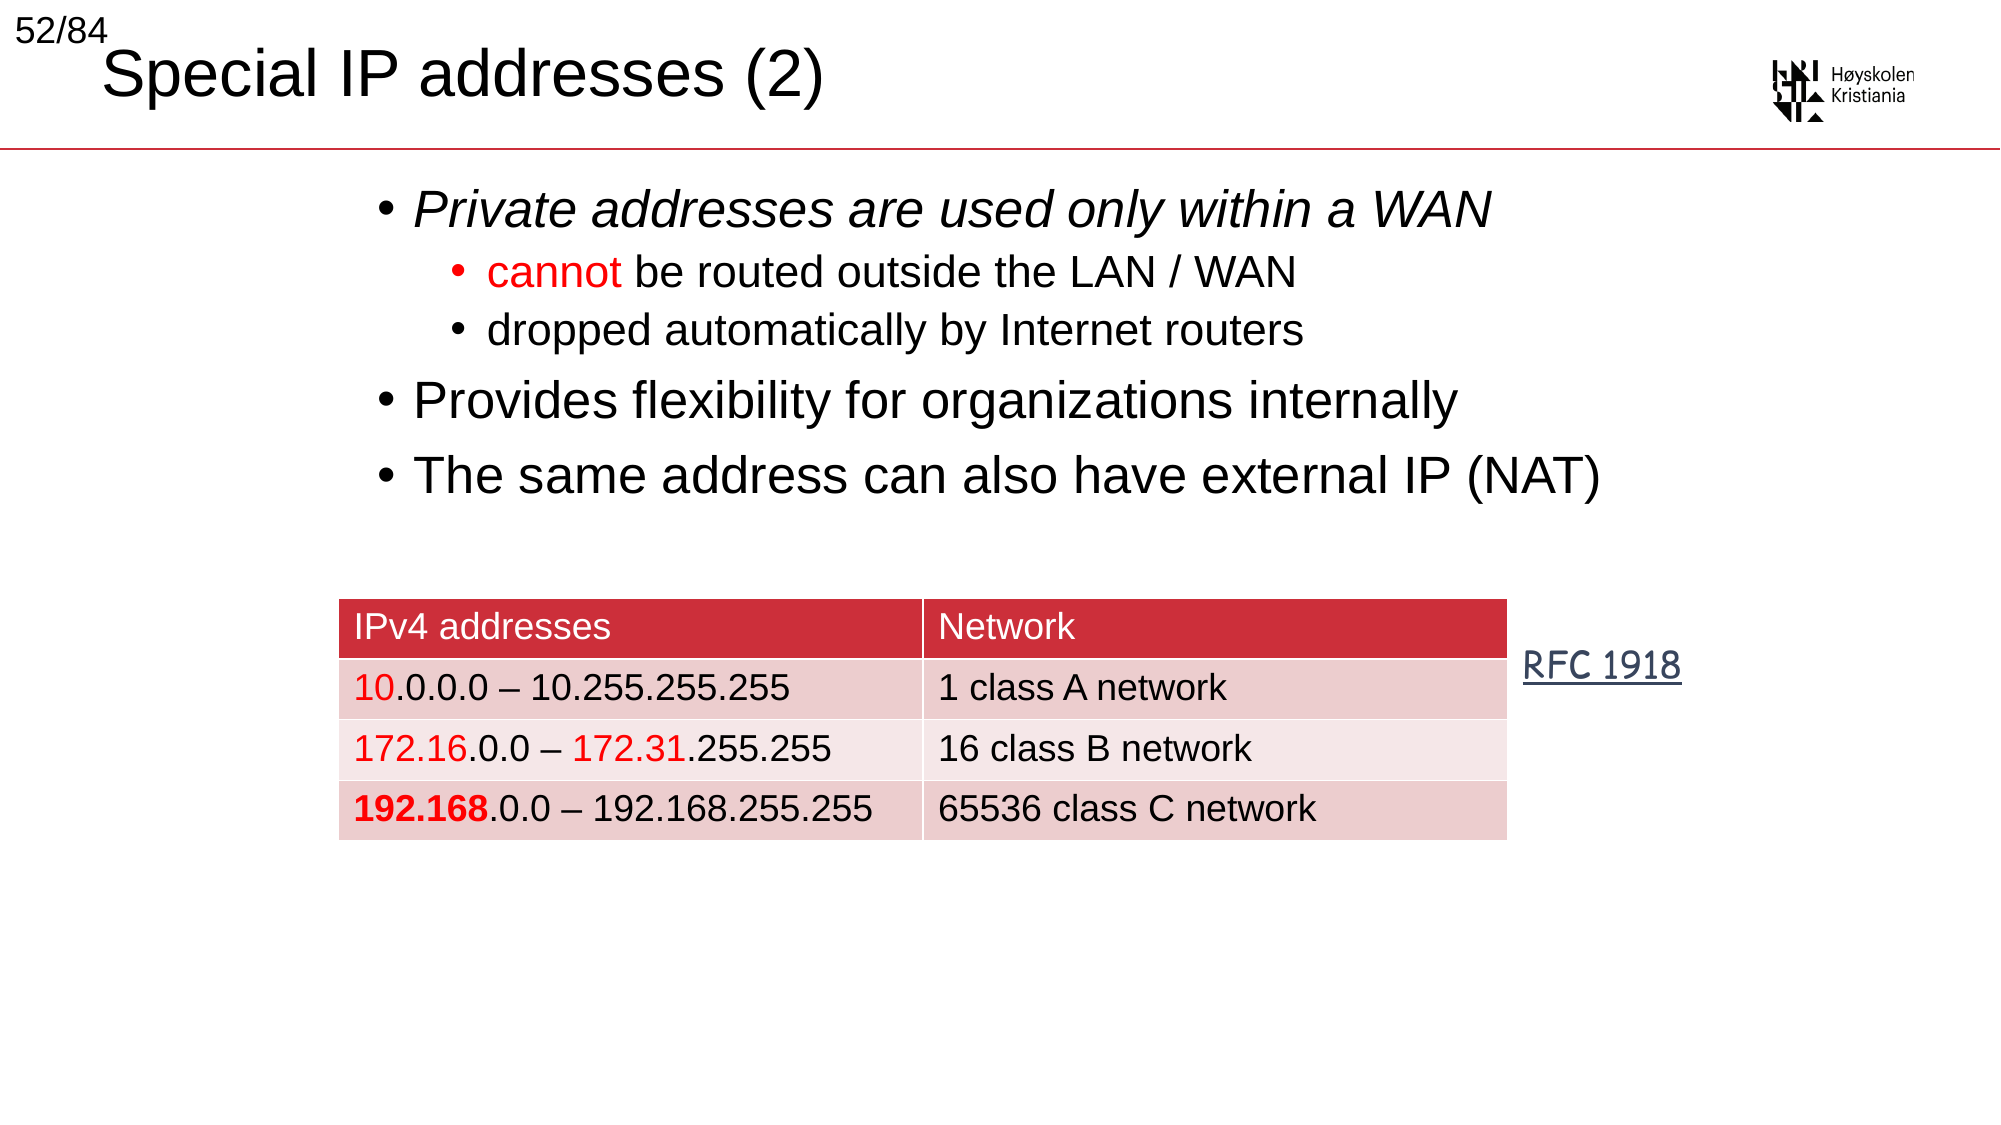

52/84
# Special IP addresses (2)
Private addresses are used only within a WAN
cannot be routed outside the LAN / WAN
dropped automatically by Internet routers
Provides flexibility for organizations internally
The same address can also have external IP (NAT)
| IPv4 addresses | Network |
| --- | --- |
| 10.0.0.0 – 10.255.255.255 | 1 class A network |
| 172.16.0.0 – 172.31.255.255 | 16 class B network |
| 192.168.0.0 – 192.168.255.255 | 65536 class C network |
RFC 1918